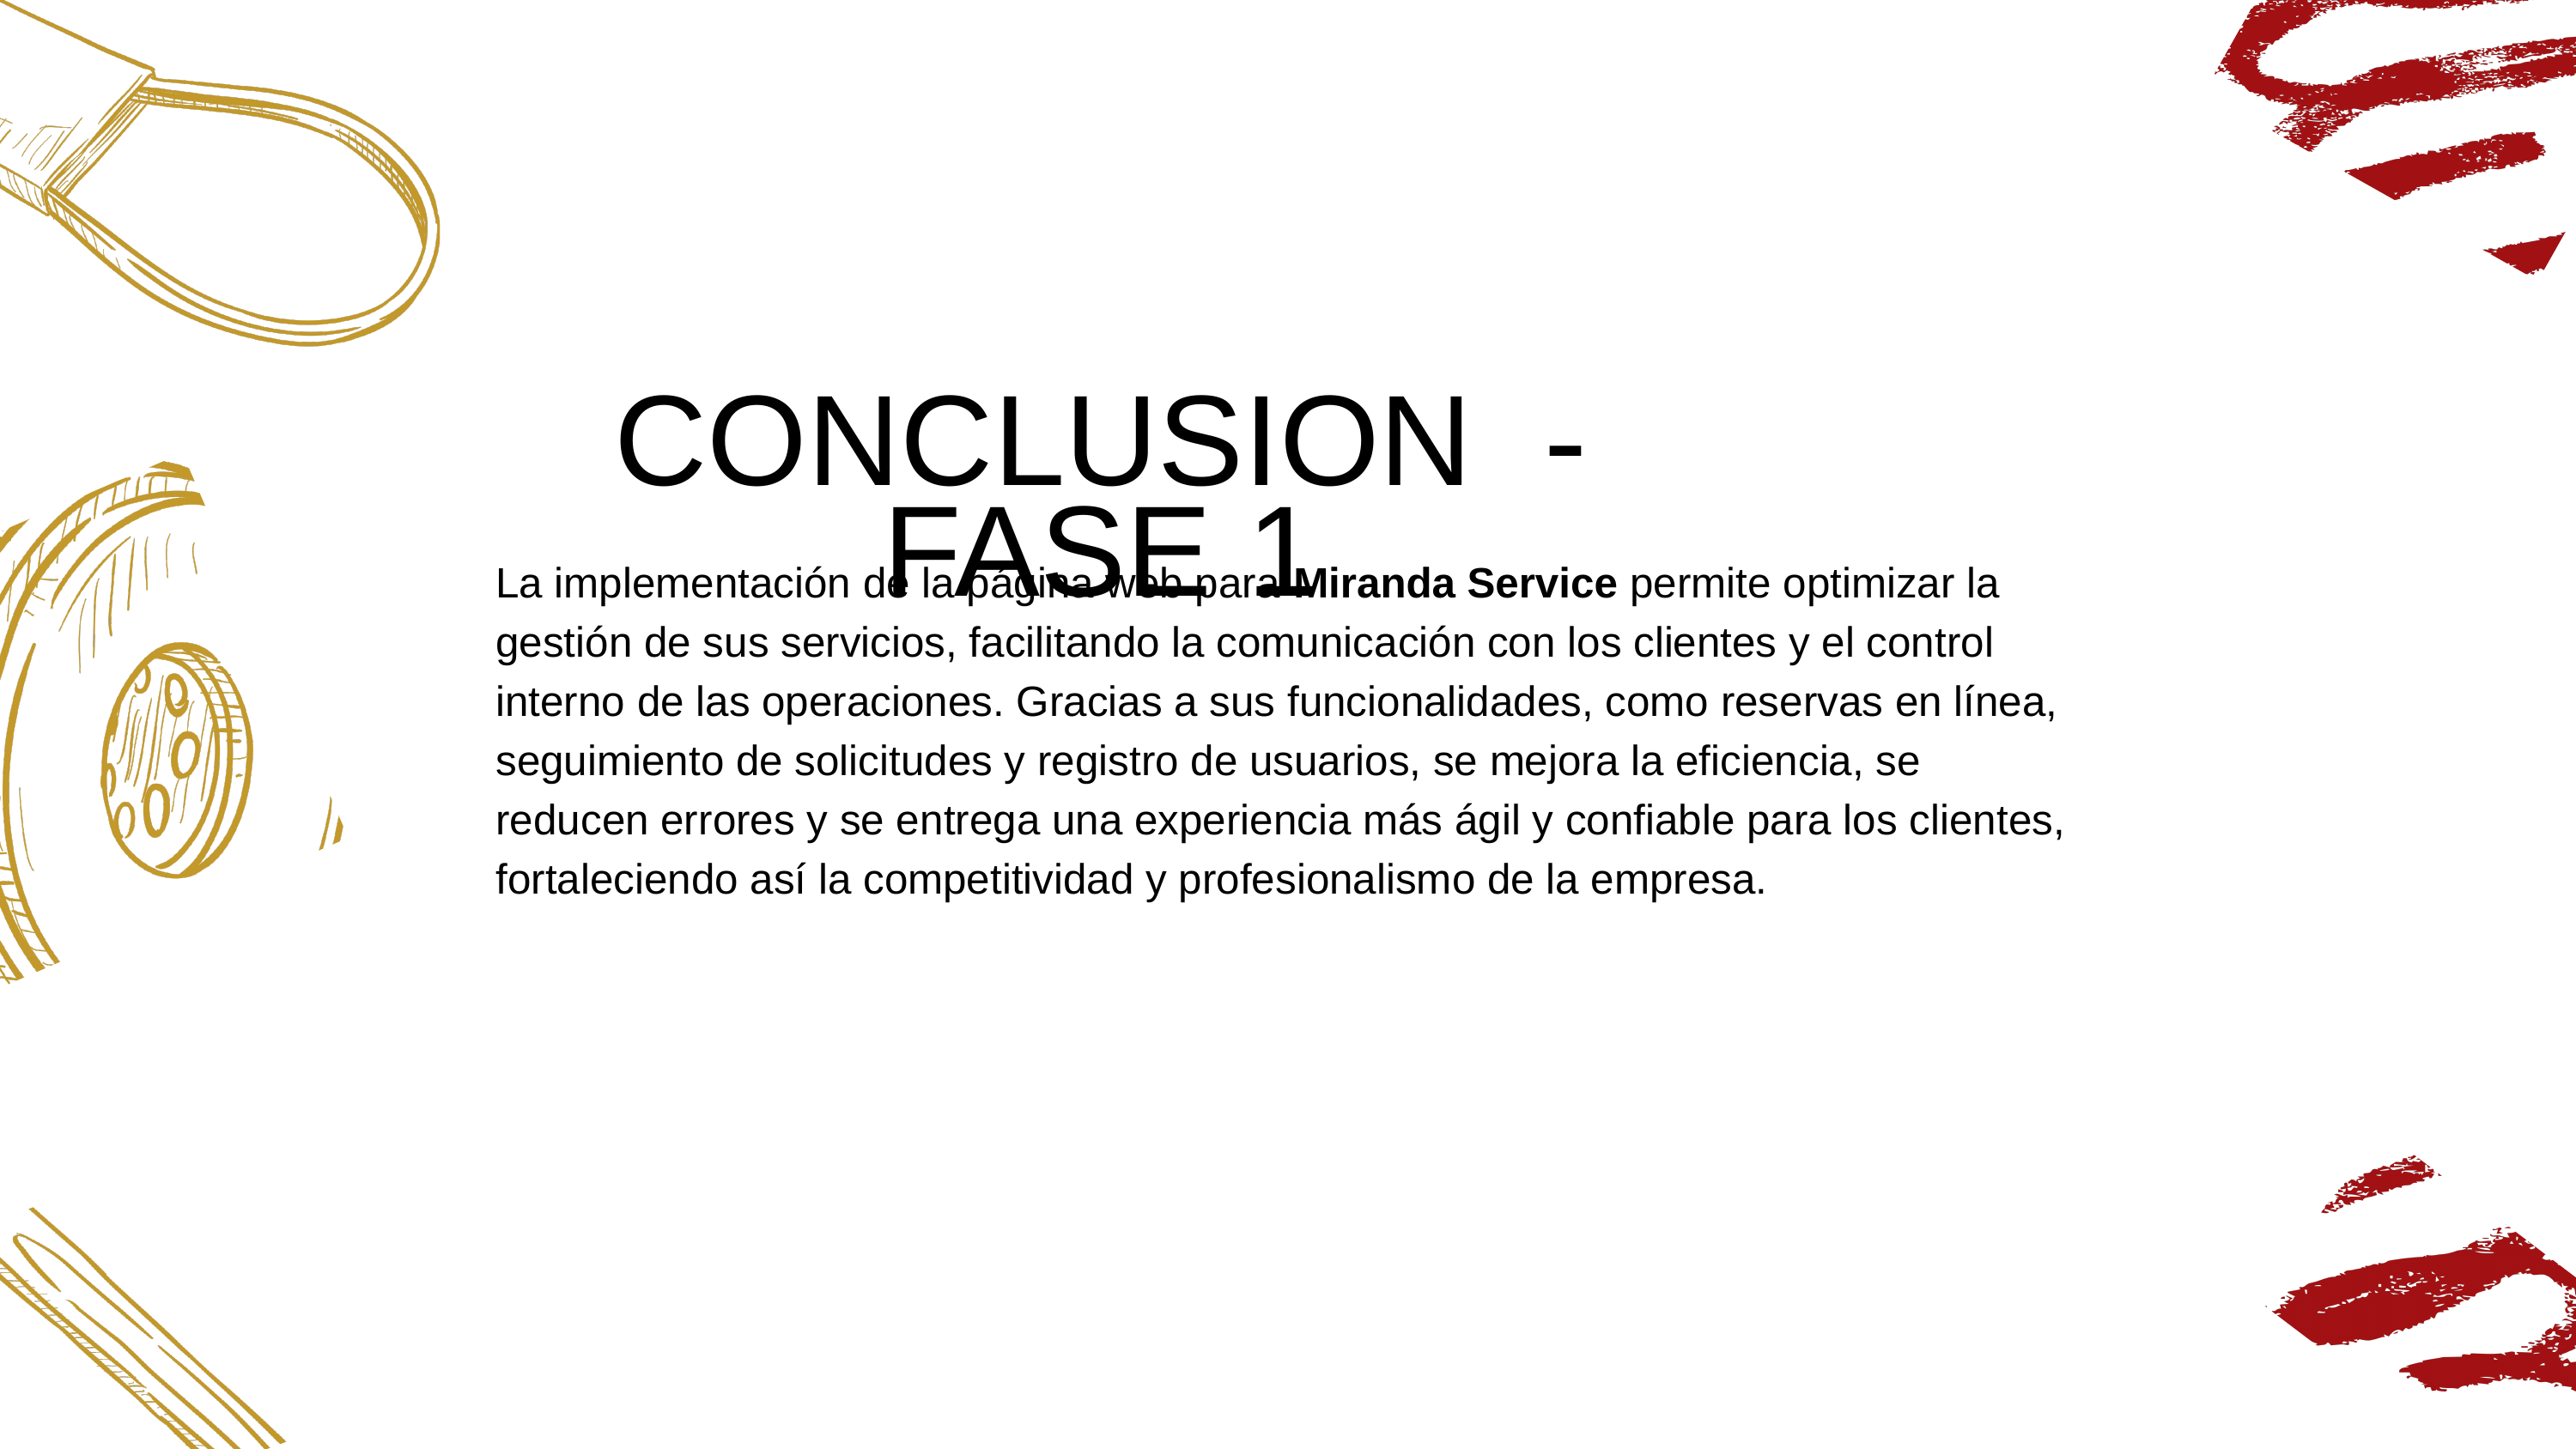

CONCLUSION  - FASE 1
La implementación de la página web para Miranda Service permite optimizar la gestión de sus servicios, facilitando la comunicación con los clientes y el control interno de las operaciones. Gracias a sus funcionalidades, como reservas en línea, seguimiento de solicitudes y registro de usuarios, se mejora la eficiencia, se reducen errores y se entrega una experiencia más ágil y confiable para los clientes, fortaleciendo así la competitividad y profesionalismo de la empresa.